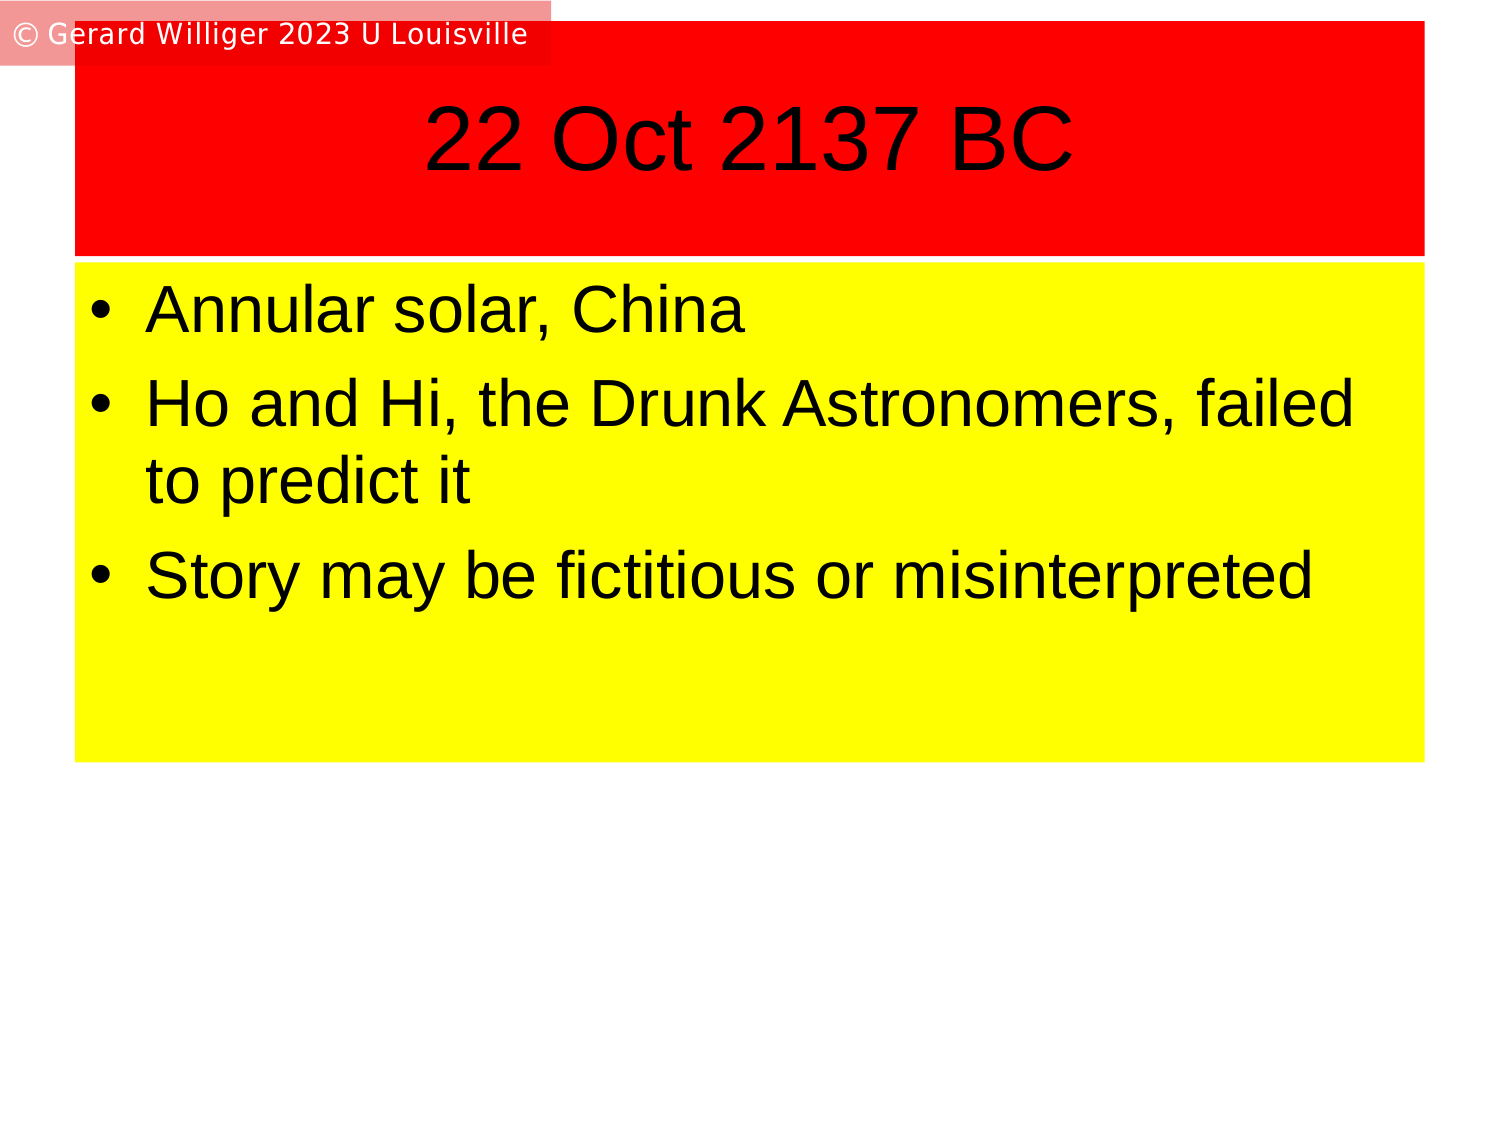

© Gerard Williger 2023 U Louisville
# 22 Oct 2137 BC
Annular solar, China
Ho and Hi, the Drunk Astronomers, failed to predict it
Story may be fictitious or misinterpreted